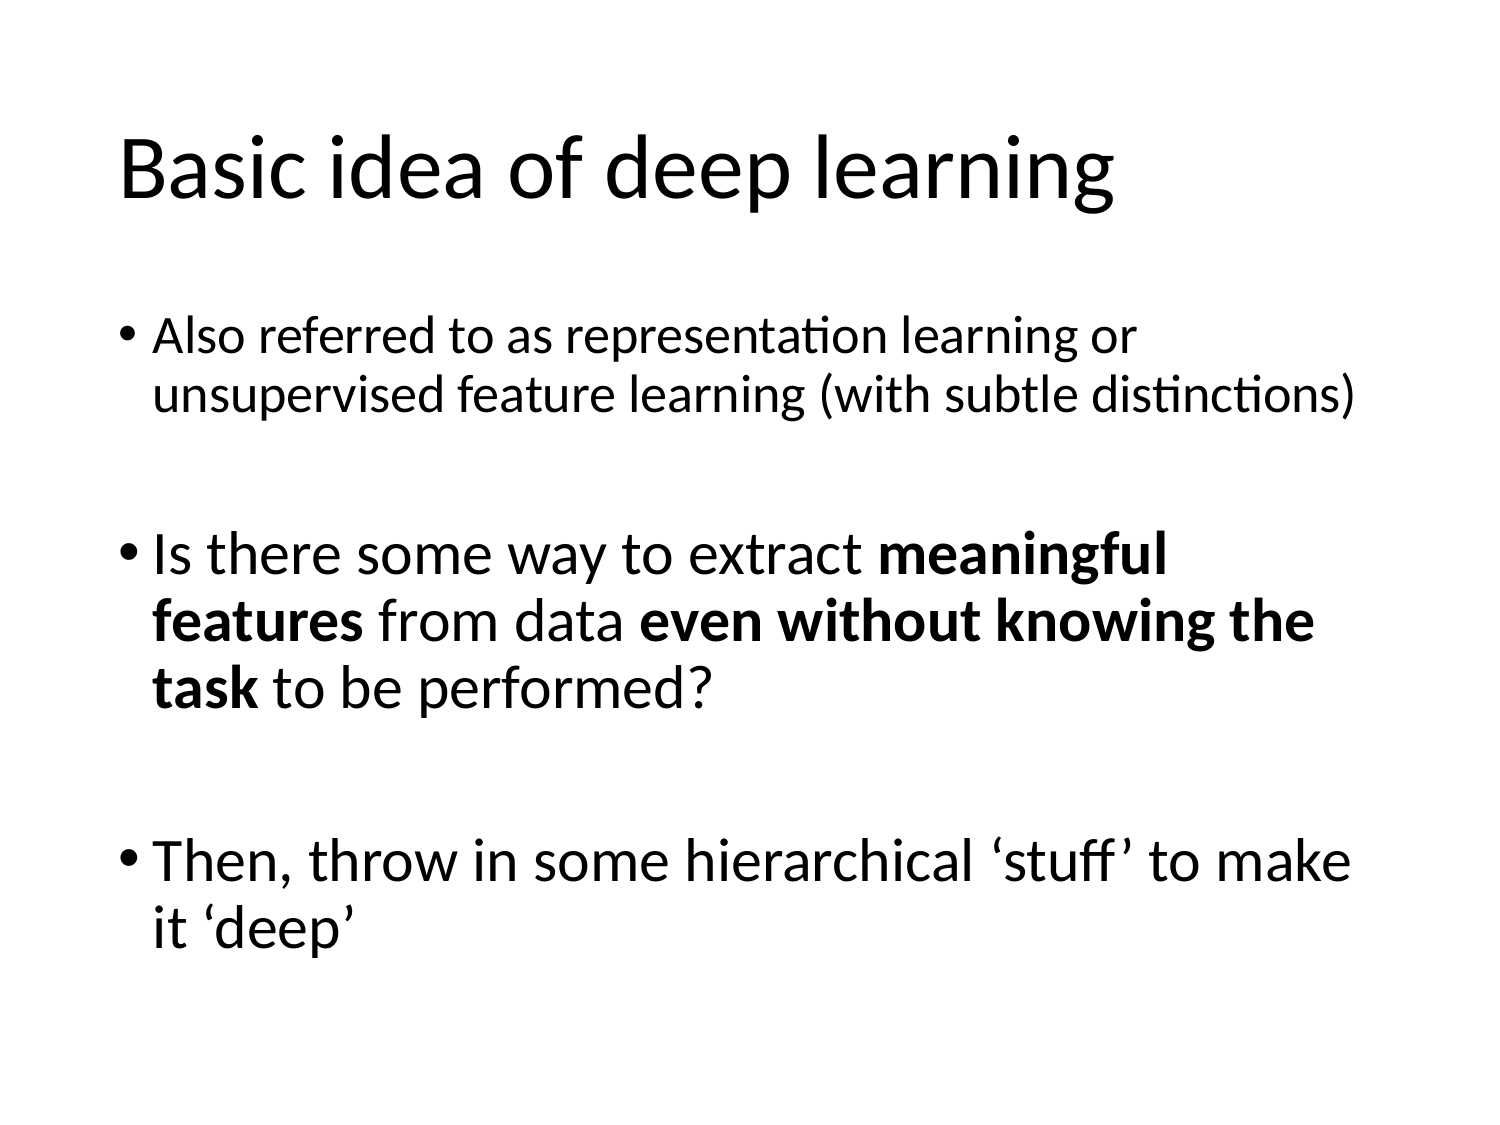

# Basic idea of deep learning
Also referred to as representation learning or unsupervised feature learning (with subtle distinctions)

Is there some way to extract meaningful features from data even without knowing the task to be performed?

Then, throw in some hierarchical ‘stuff’ to make it ‘deep’